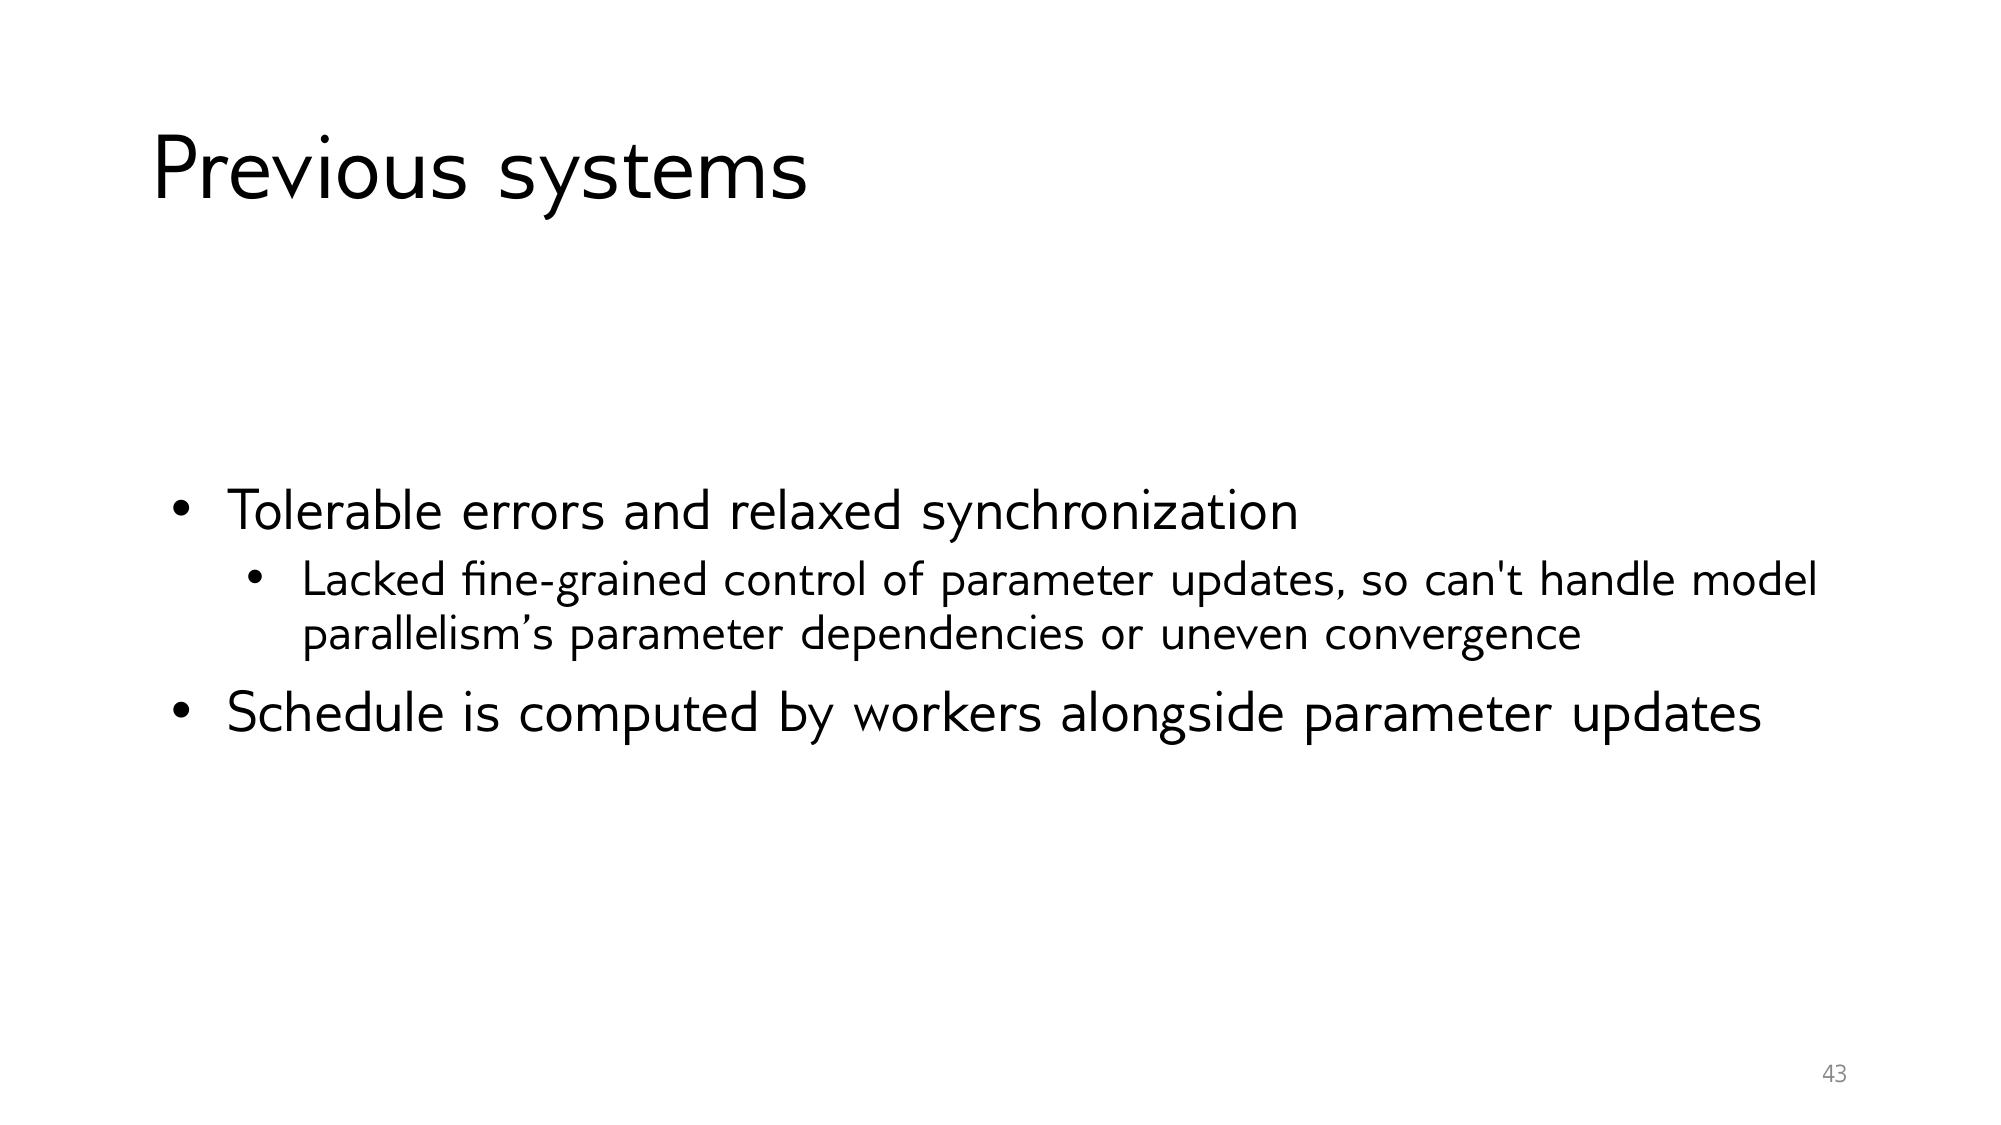

# Previous systems
Tolerable errors and relaxed synchronization
Lacked fine-grained control of parameter updates, so can't handle model parallelism’s parameter dependencies or uneven convergence
Schedule is computed by workers alongside parameter updates

43